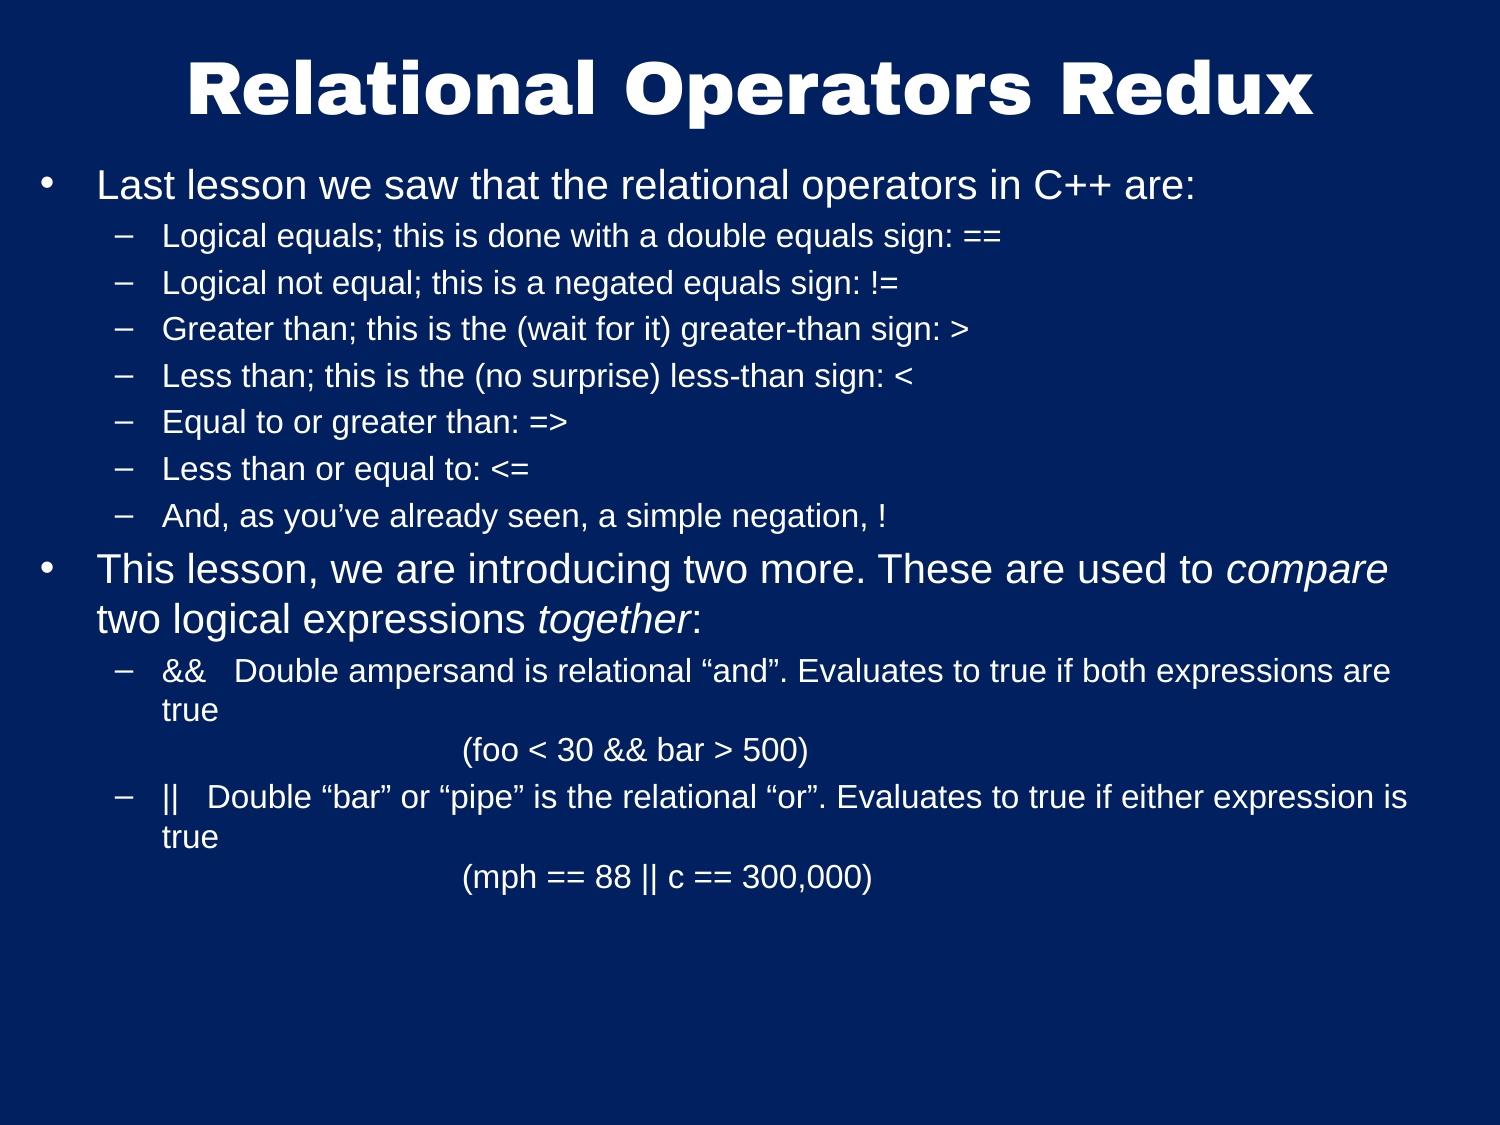

# Relational Operators Redux
Last lesson we saw that the relational operators in C++ are:
Logical equals; this is done with a double equals sign: ==
Logical not equal; this is a negated equals sign: !=
Greater than; this is the (wait for it) greater-than sign: >
Less than; this is the (no surprise) less-than sign: <
Equal to or greater than: =>
Less than or equal to: <=
And, as you’ve already seen, a simple negation, !
This lesson, we are introducing two more. These are used to compare two logical expressions together:
&&   Double ampersand is relational “and”. Evaluates to true if both expressions are true
		(foo < 30 && bar > 500)
||   Double “bar” or “pipe” is the relational “or”. Evaluates to true if either expression is true
		(mph == 88 || c == 300,000)